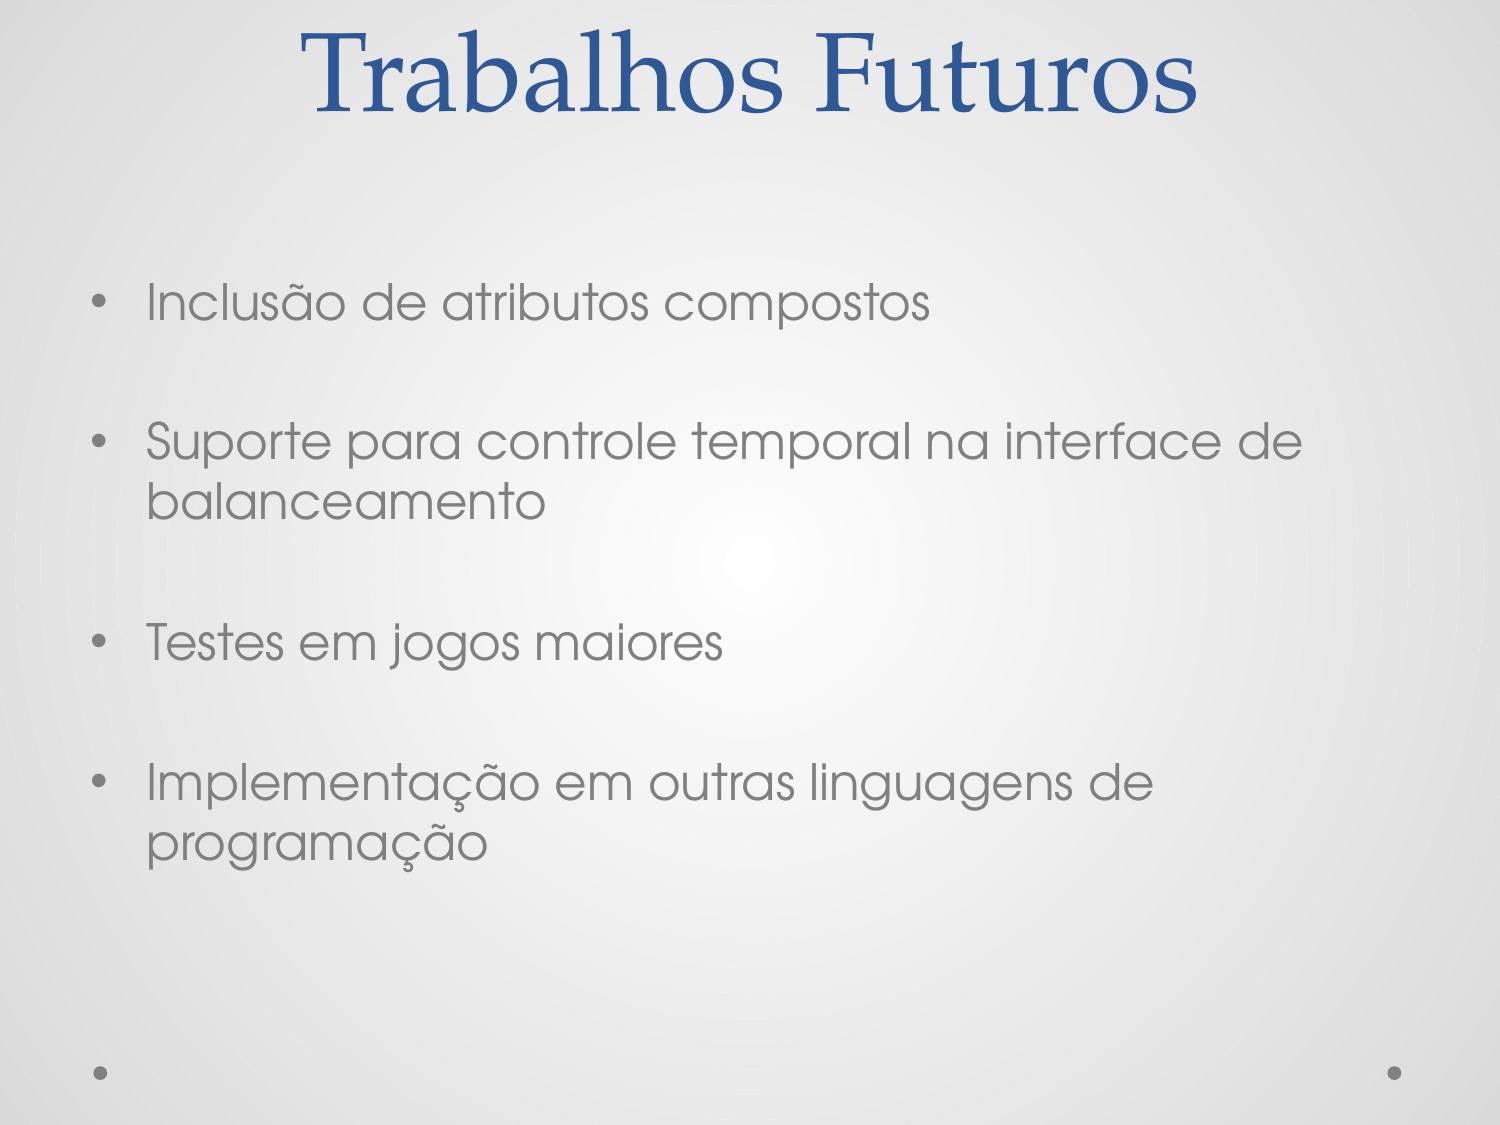

# Trabalhos Futuros
Inclusão de atributos compostos

Suporte para controle temporal na interface de balanceamento

Testes em jogos maiores

Implementação em outras linguagens de programação